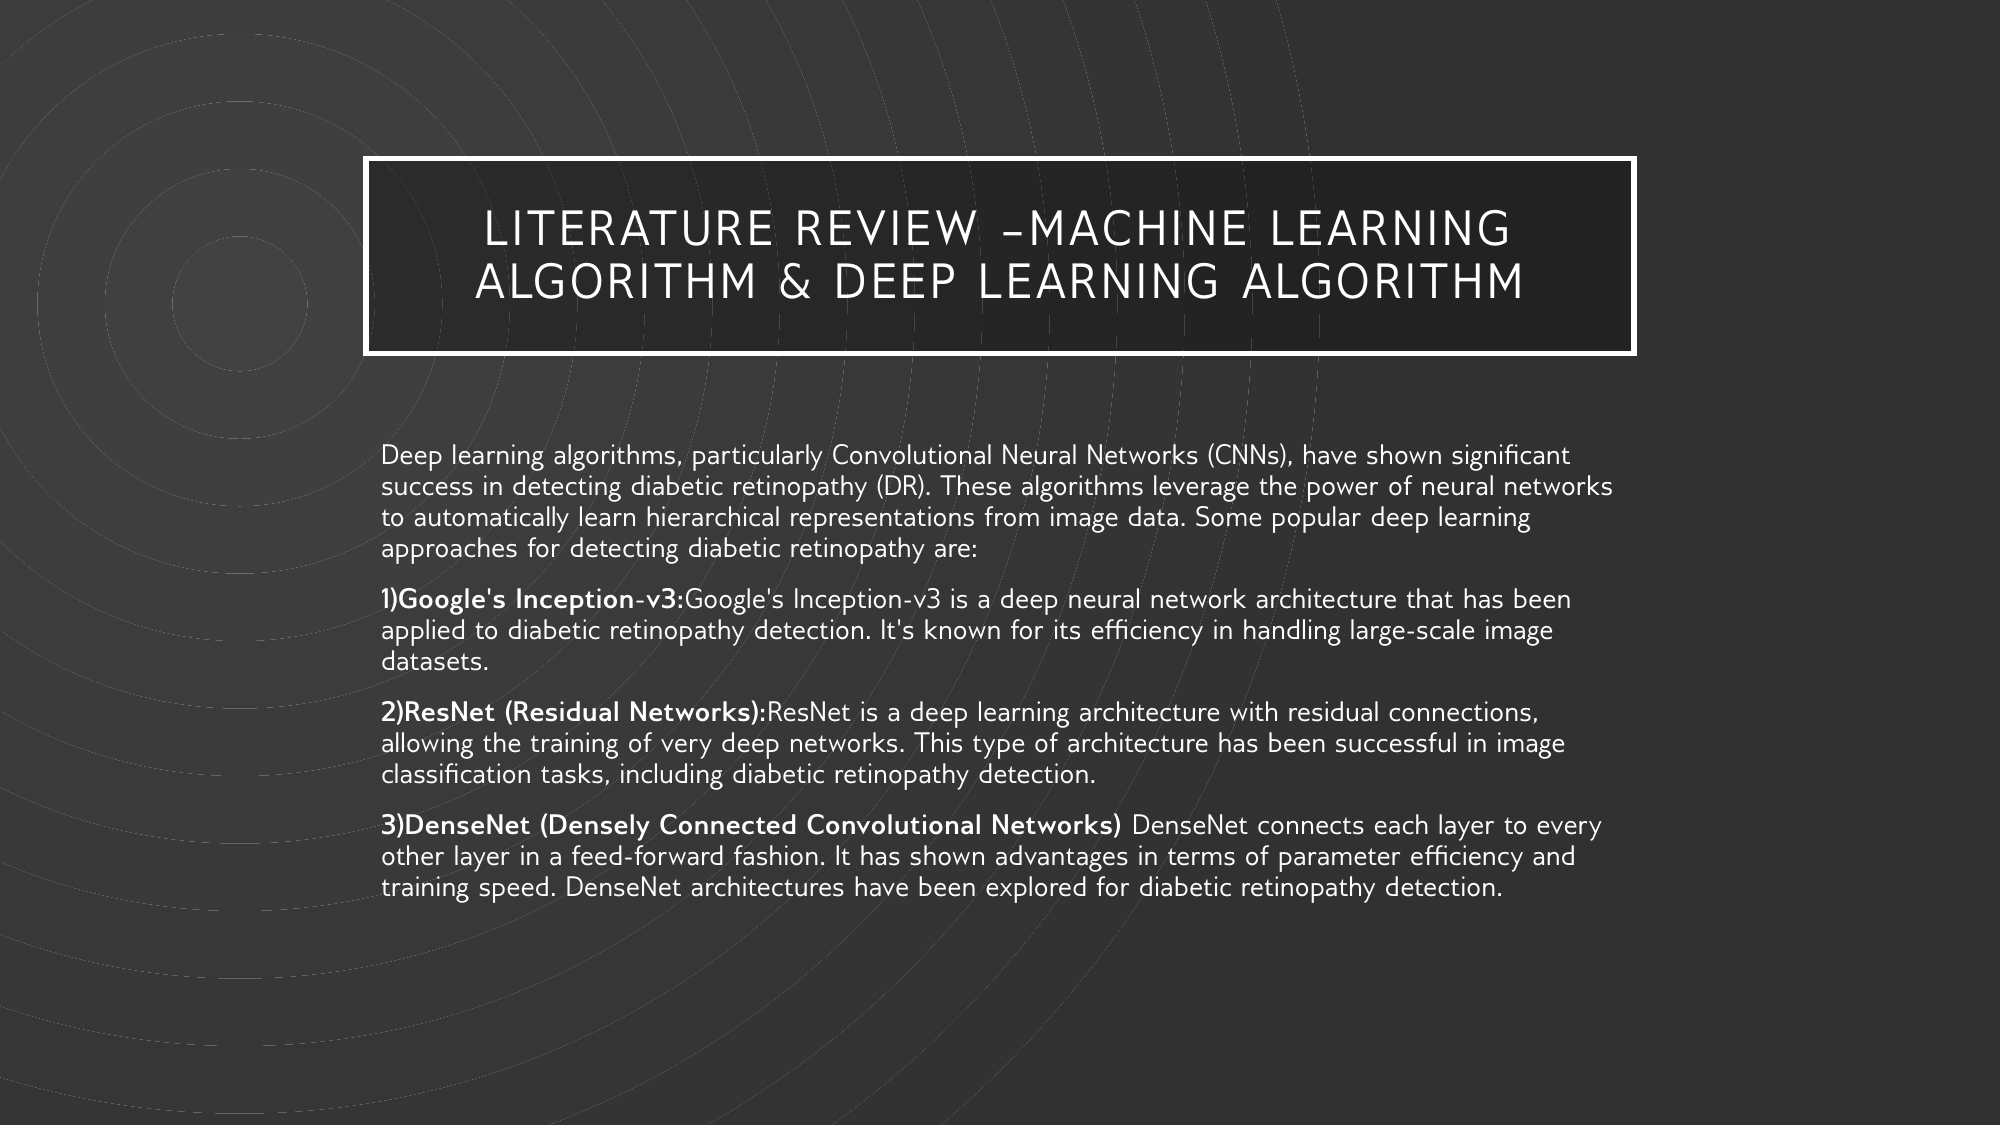

# Literature review –Machine Learning algorithm & Deep learning algorithm
Deep learning algorithms, particularly Convolutional Neural Networks (CNNs), have shown significant success in detecting diabetic retinopathy (DR). These algorithms leverage the power of neural networks to automatically learn hierarchical representations from image data. Some popular deep learning approaches for detecting diabetic retinopathy are:
1)Google's Inception-v3:Google's Inception-v3 is a deep neural network architecture that has been applied to diabetic retinopathy detection. It's known for its efficiency in handling large-scale image datasets.
2)ResNet (Residual Networks):ResNet is a deep learning architecture with residual connections, allowing the training of very deep networks. This type of architecture has been successful in image classification tasks, including diabetic retinopathy detection.
3)DenseNet (Densely Connected Convolutional Networks) DenseNet connects each layer to every other layer in a feed-forward fashion. It has shown advantages in terms of parameter efficiency and training speed. DenseNet architectures have been explored for diabetic retinopathy detection.